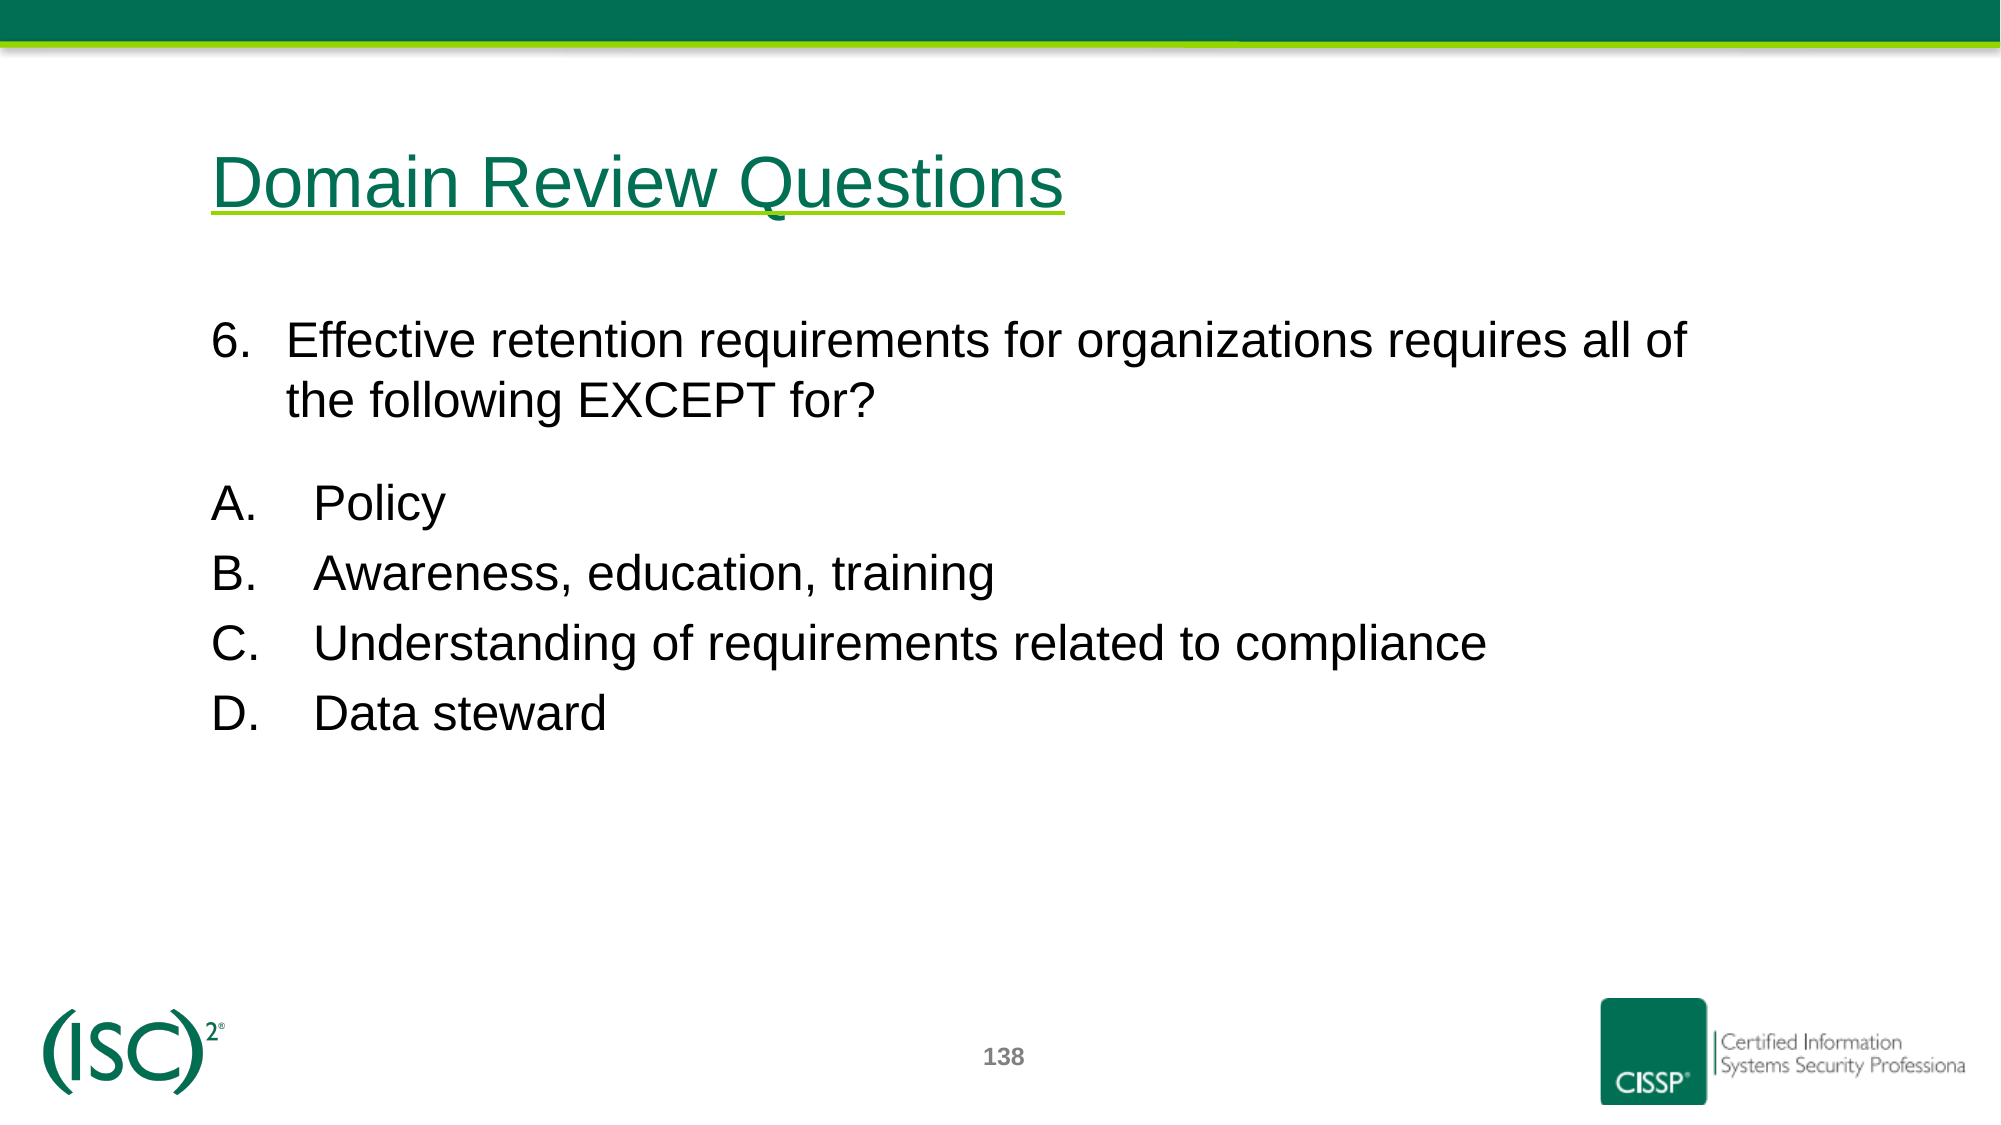

# Domain Review Questions
Effective retention requirements for organizations requires all of the following EXCEPT for?
Policy
Awareness, education, training
Understanding of requirements related to compliance
Data steward